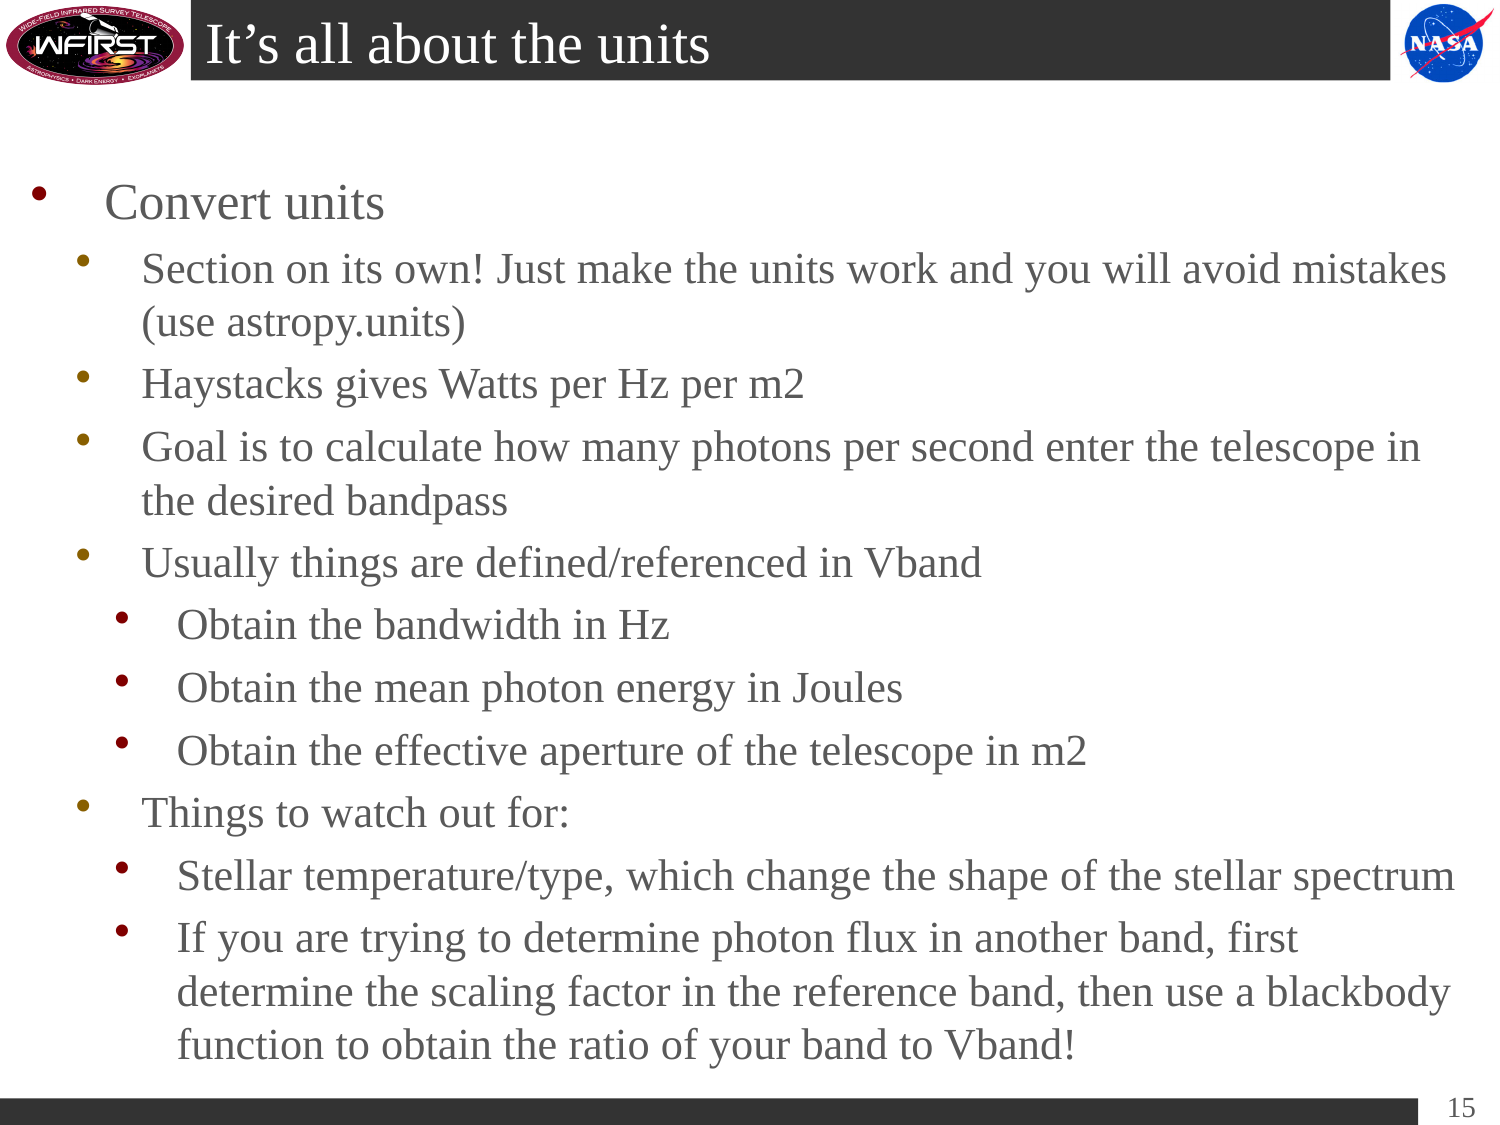

# It’s all about the units
Convert units
Section on its own! Just make the units work and you will avoid mistakes (use astropy.units)
Haystacks gives Watts per Hz per m2
Goal is to calculate how many photons per second enter the telescope in the desired bandpass
Usually things are defined/referenced in Vband
Obtain the bandwidth in Hz
Obtain the mean photon energy in Joules
Obtain the effective aperture of the telescope in m2
Things to watch out for:
Stellar temperature/type, which change the shape of the stellar spectrum
If you are trying to determine photon flux in another band, first determine the scaling factor in the reference band, then use a blackbody function to obtain the ratio of your band to Vband!